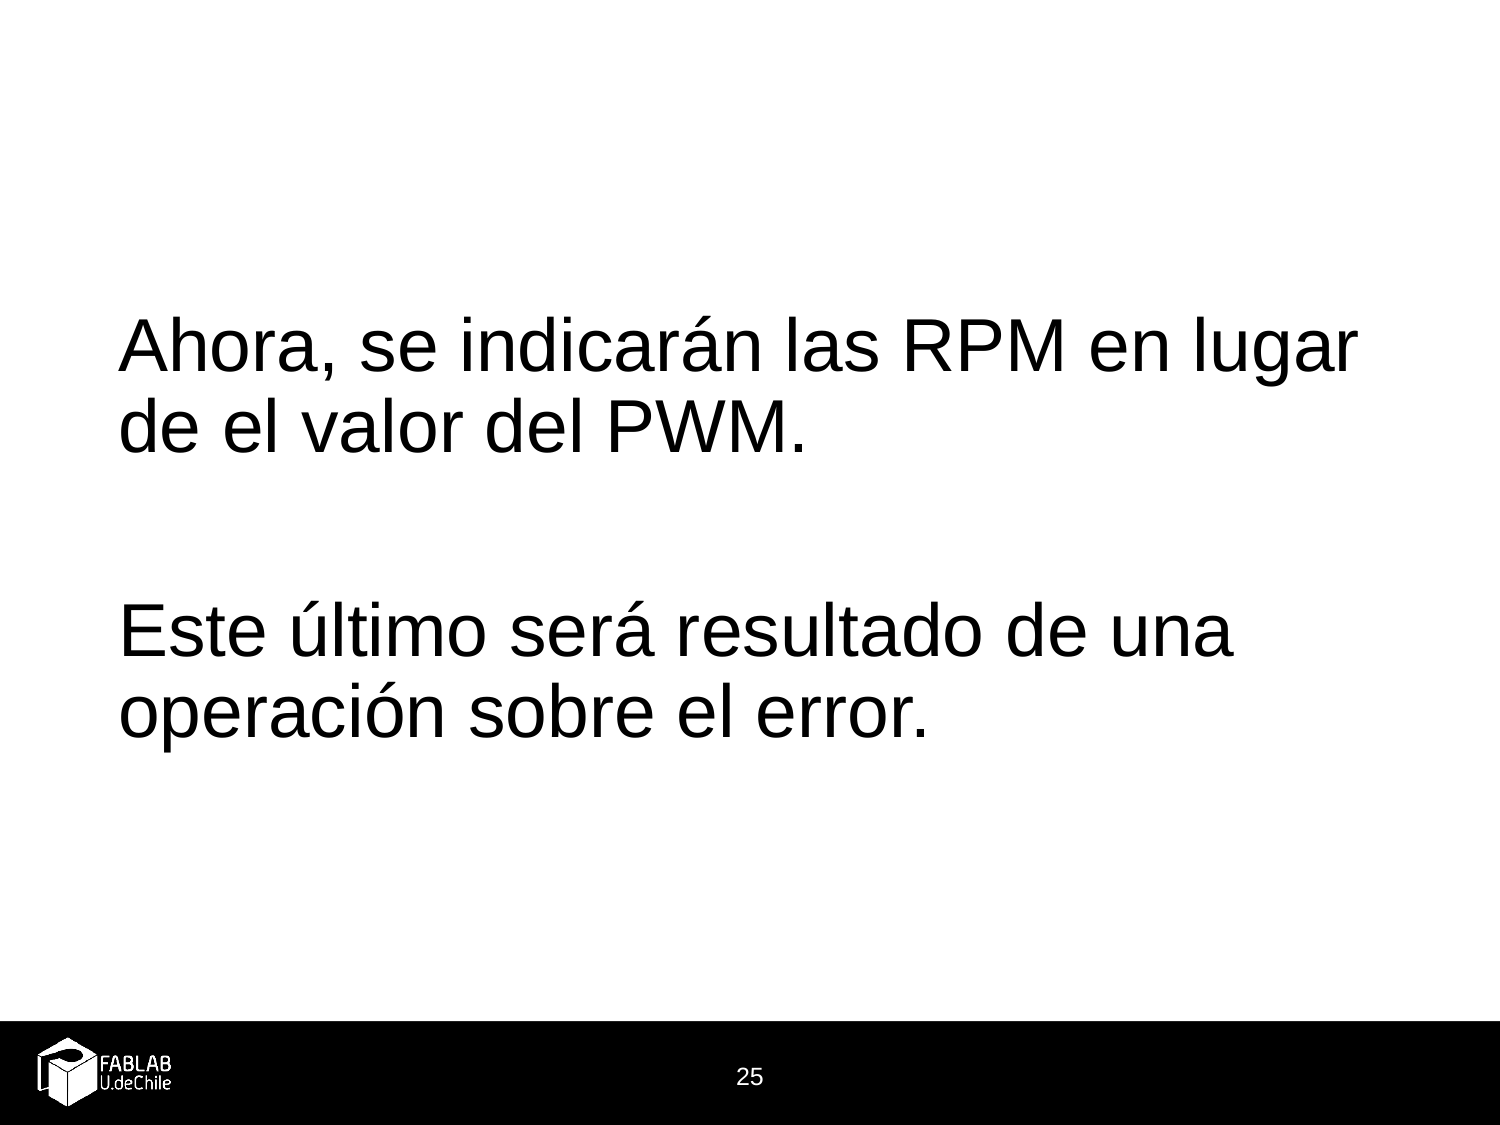

Ahora, se indicarán las RPM en lugar de el valor del PWM.

Este último será resultado de una operación sobre el error.
25